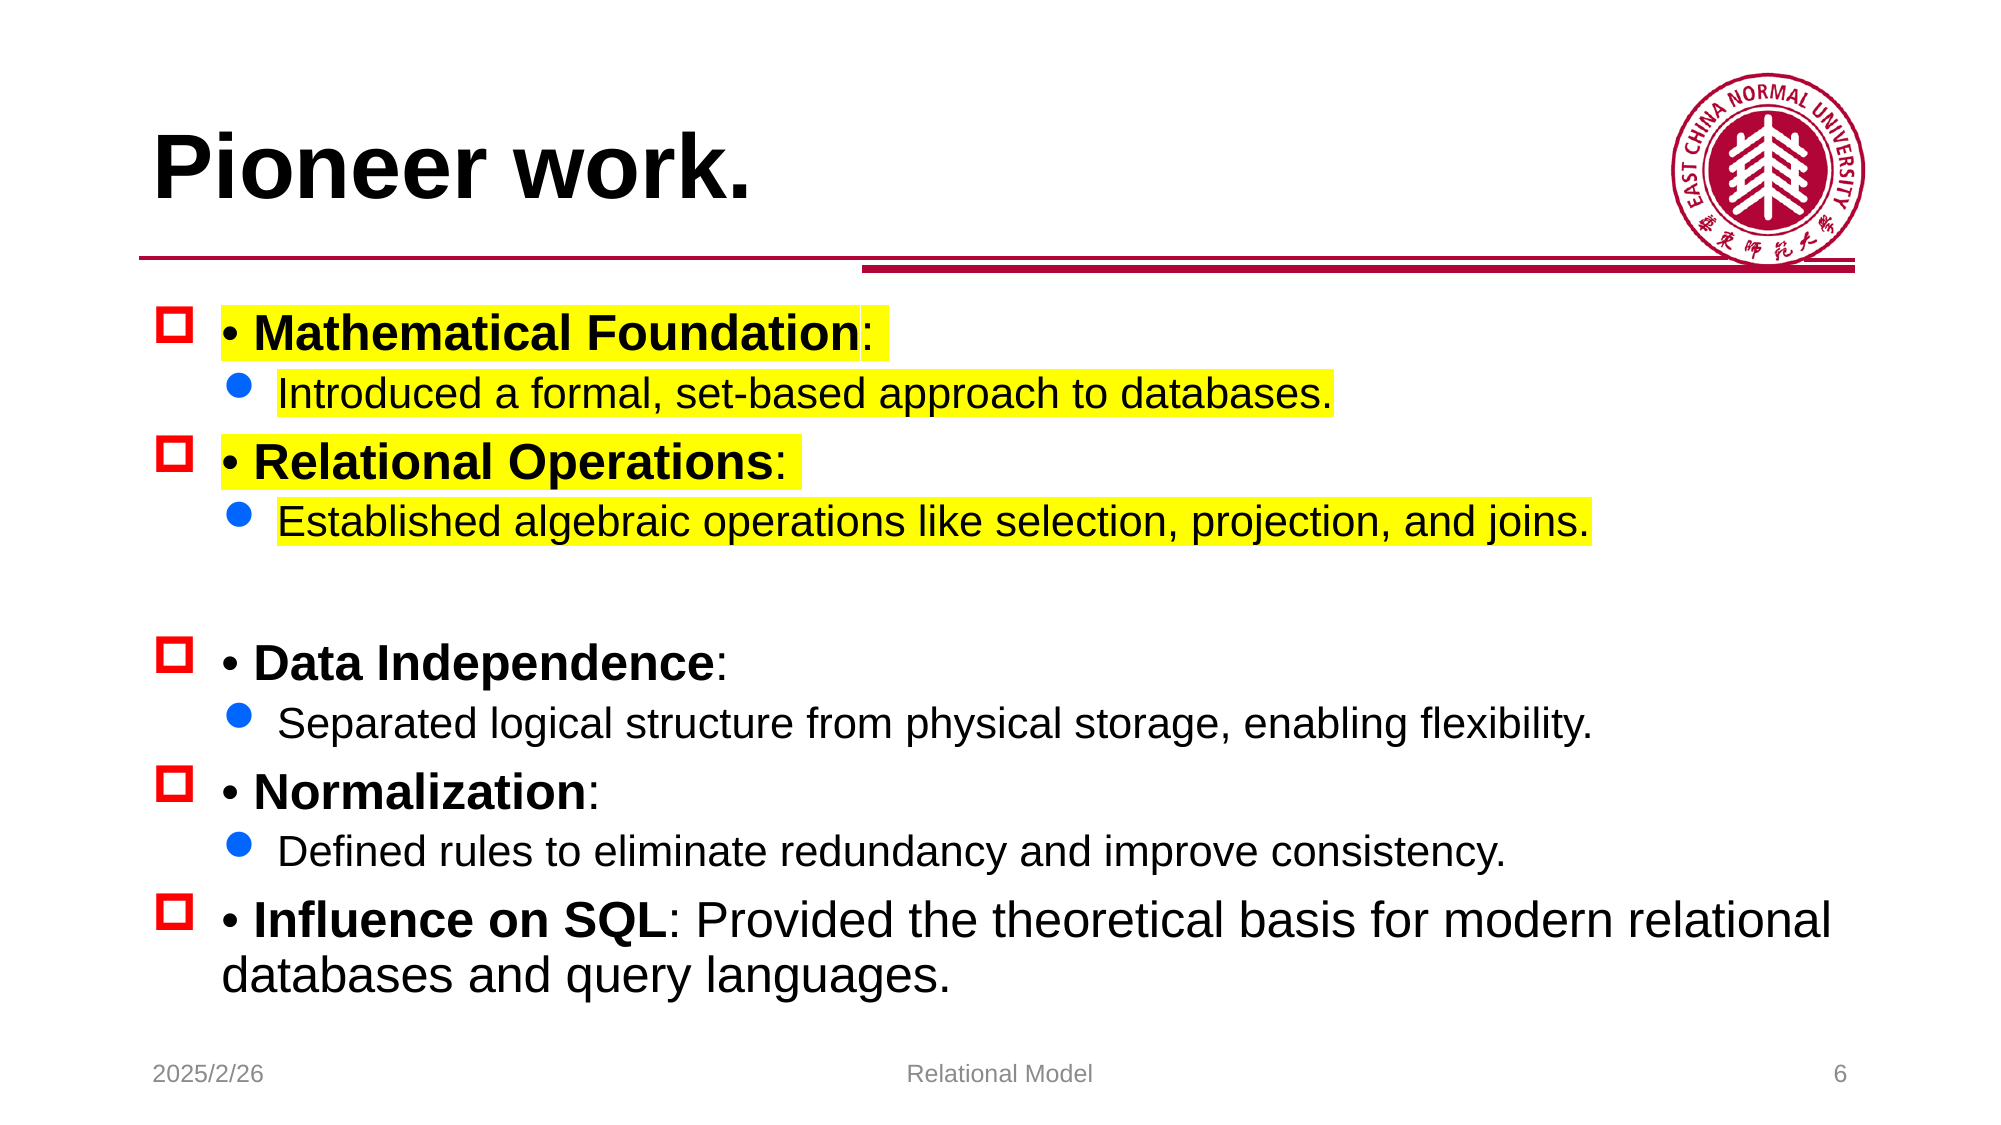

# Pioneer work.
• Mathematical Foundation:
Introduced a formal, set-based approach to databases.
• Relational Operations:
Established algebraic operations like selection, projection, and joins.

• Data Independence:
Separated logical structure from physical storage, enabling flexibility.
• Normalization:
Defined rules to eliminate redundancy and improve consistency.
• Influence on SQL: Provided the theoretical basis for modern relational databases and query languages.

2025/2/26
Relational Model
6